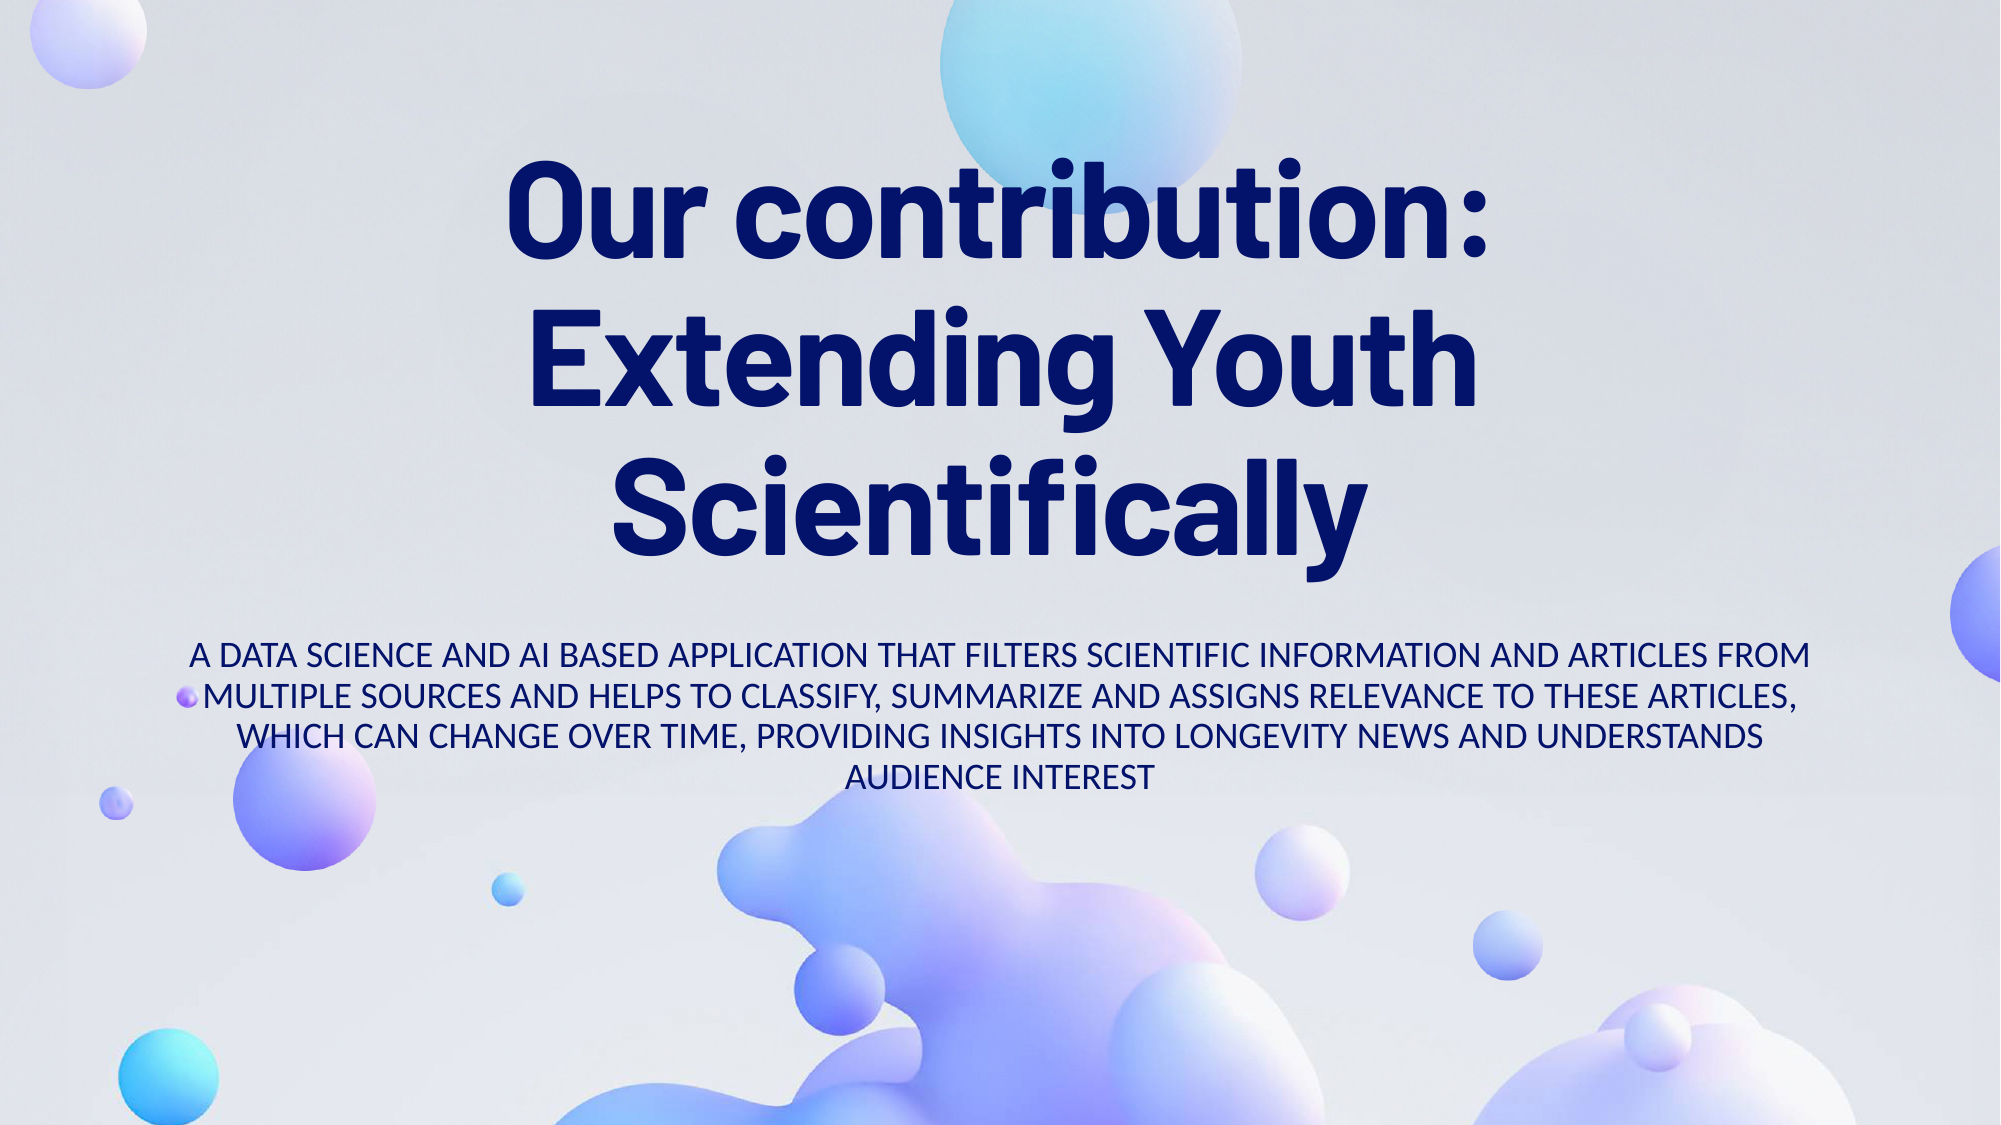

# Our contribution: Extending Youth Scientifically
A data science and AI based application that filters scientific information and articles from multiple sources and helps to classify, summarize and assigns relevance to these articles, which can change over time, providing insights into longevity news and understands audience interest